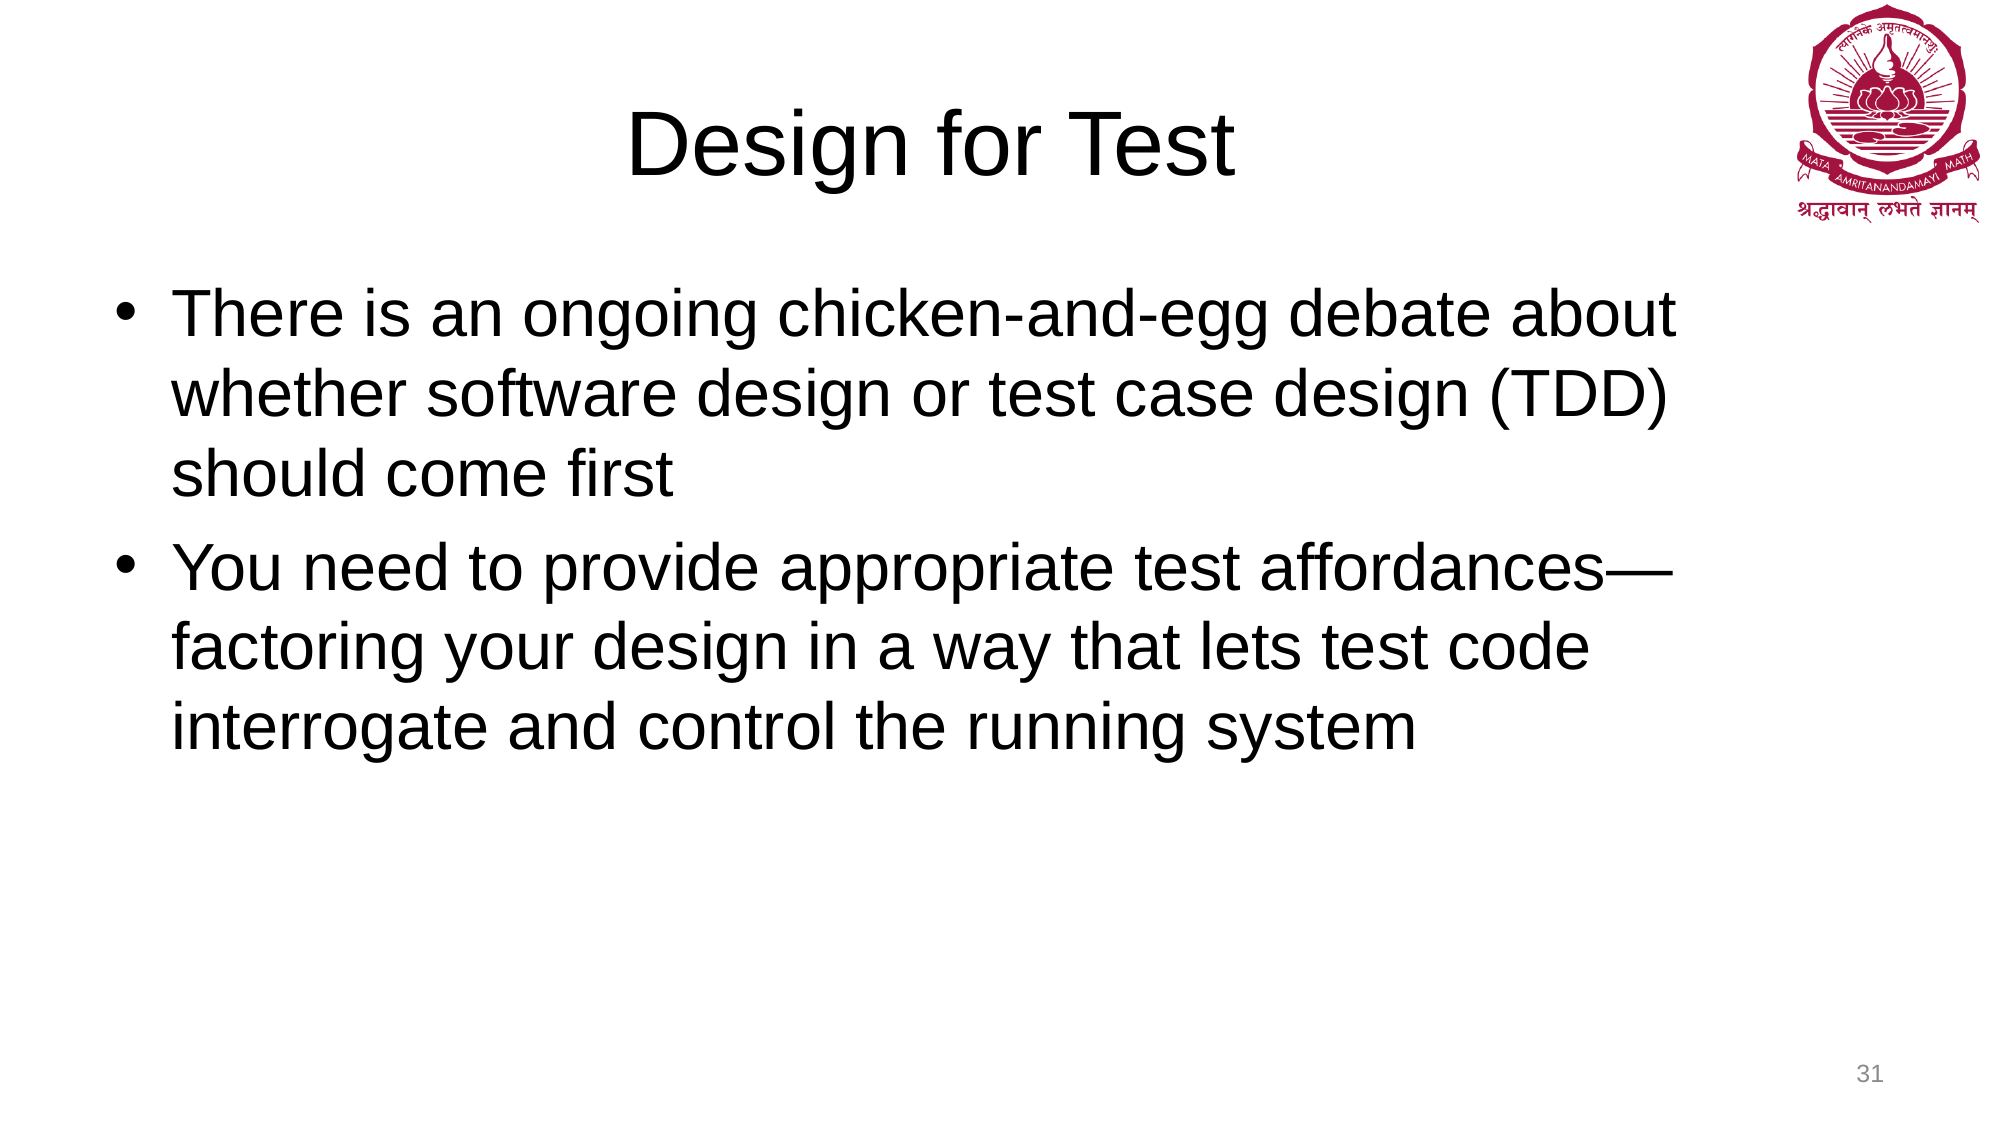

# Design for Test
There is an ongoing chicken-and-egg debate about whether software design or test case design (TDD) should come first
You need to provide appropriate test affordances—factoring your design in a way that lets test code interrogate and control the running system
31